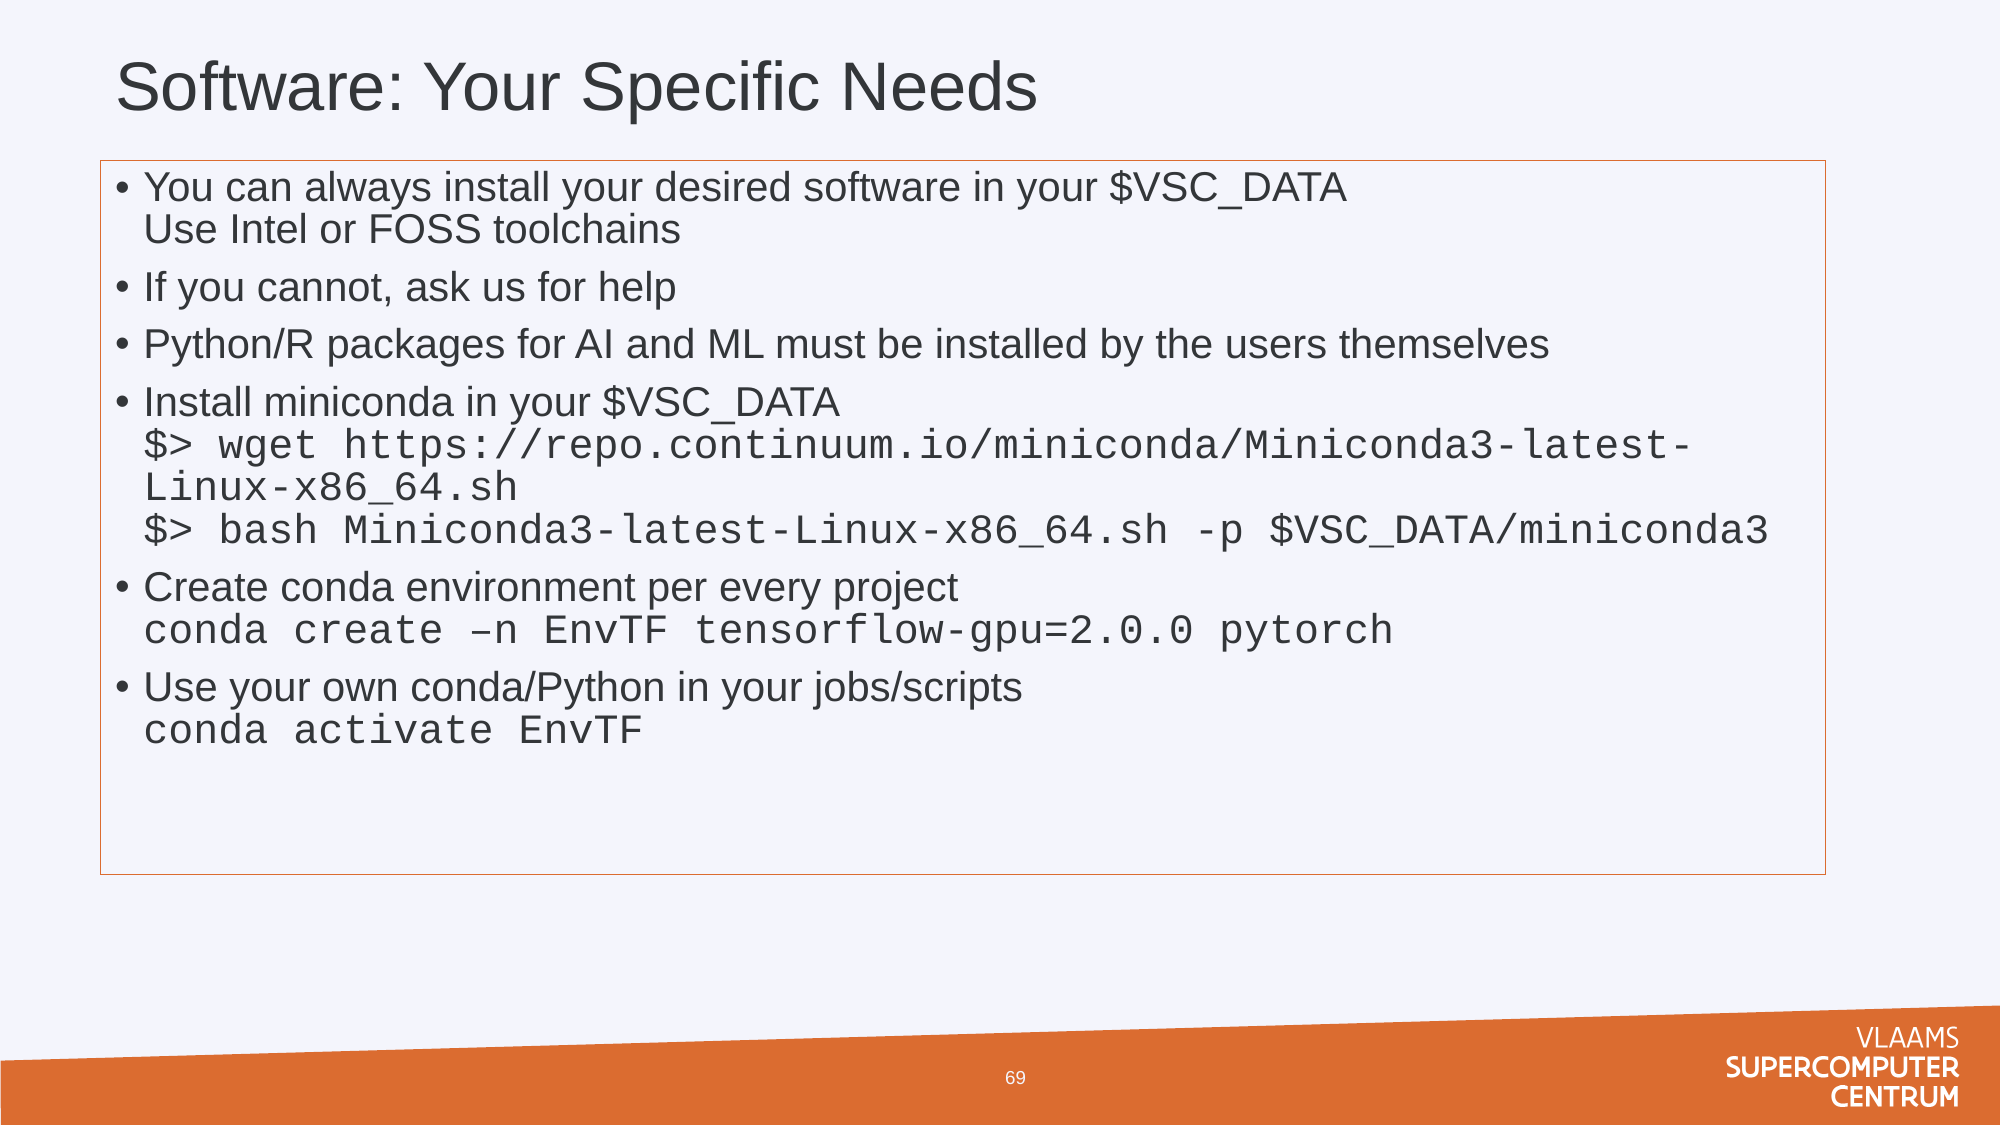

# Software: Your Specific Needs
You can always install your desired software in your $VSC_DATA
Use Intel or FOSS toolchains
If you cannot, ask us for help
Python/R packages for AI and ML must be installed by the users themselves
Install miniconda in your $VSC_DATA
$> wget https://repo.continuum.io/miniconda/Miniconda3-latest-Linux-x86_64.sh
$> bash Miniconda3-latest-Linux-x86_64.sh -p $VSC_DATA/miniconda3
Create conda environment per every project
conda create –n EnvTF tensorflow-gpu=2.0.0 pytorch
Use your own conda/Python in your jobs/scripts
conda activate EnvTF
69